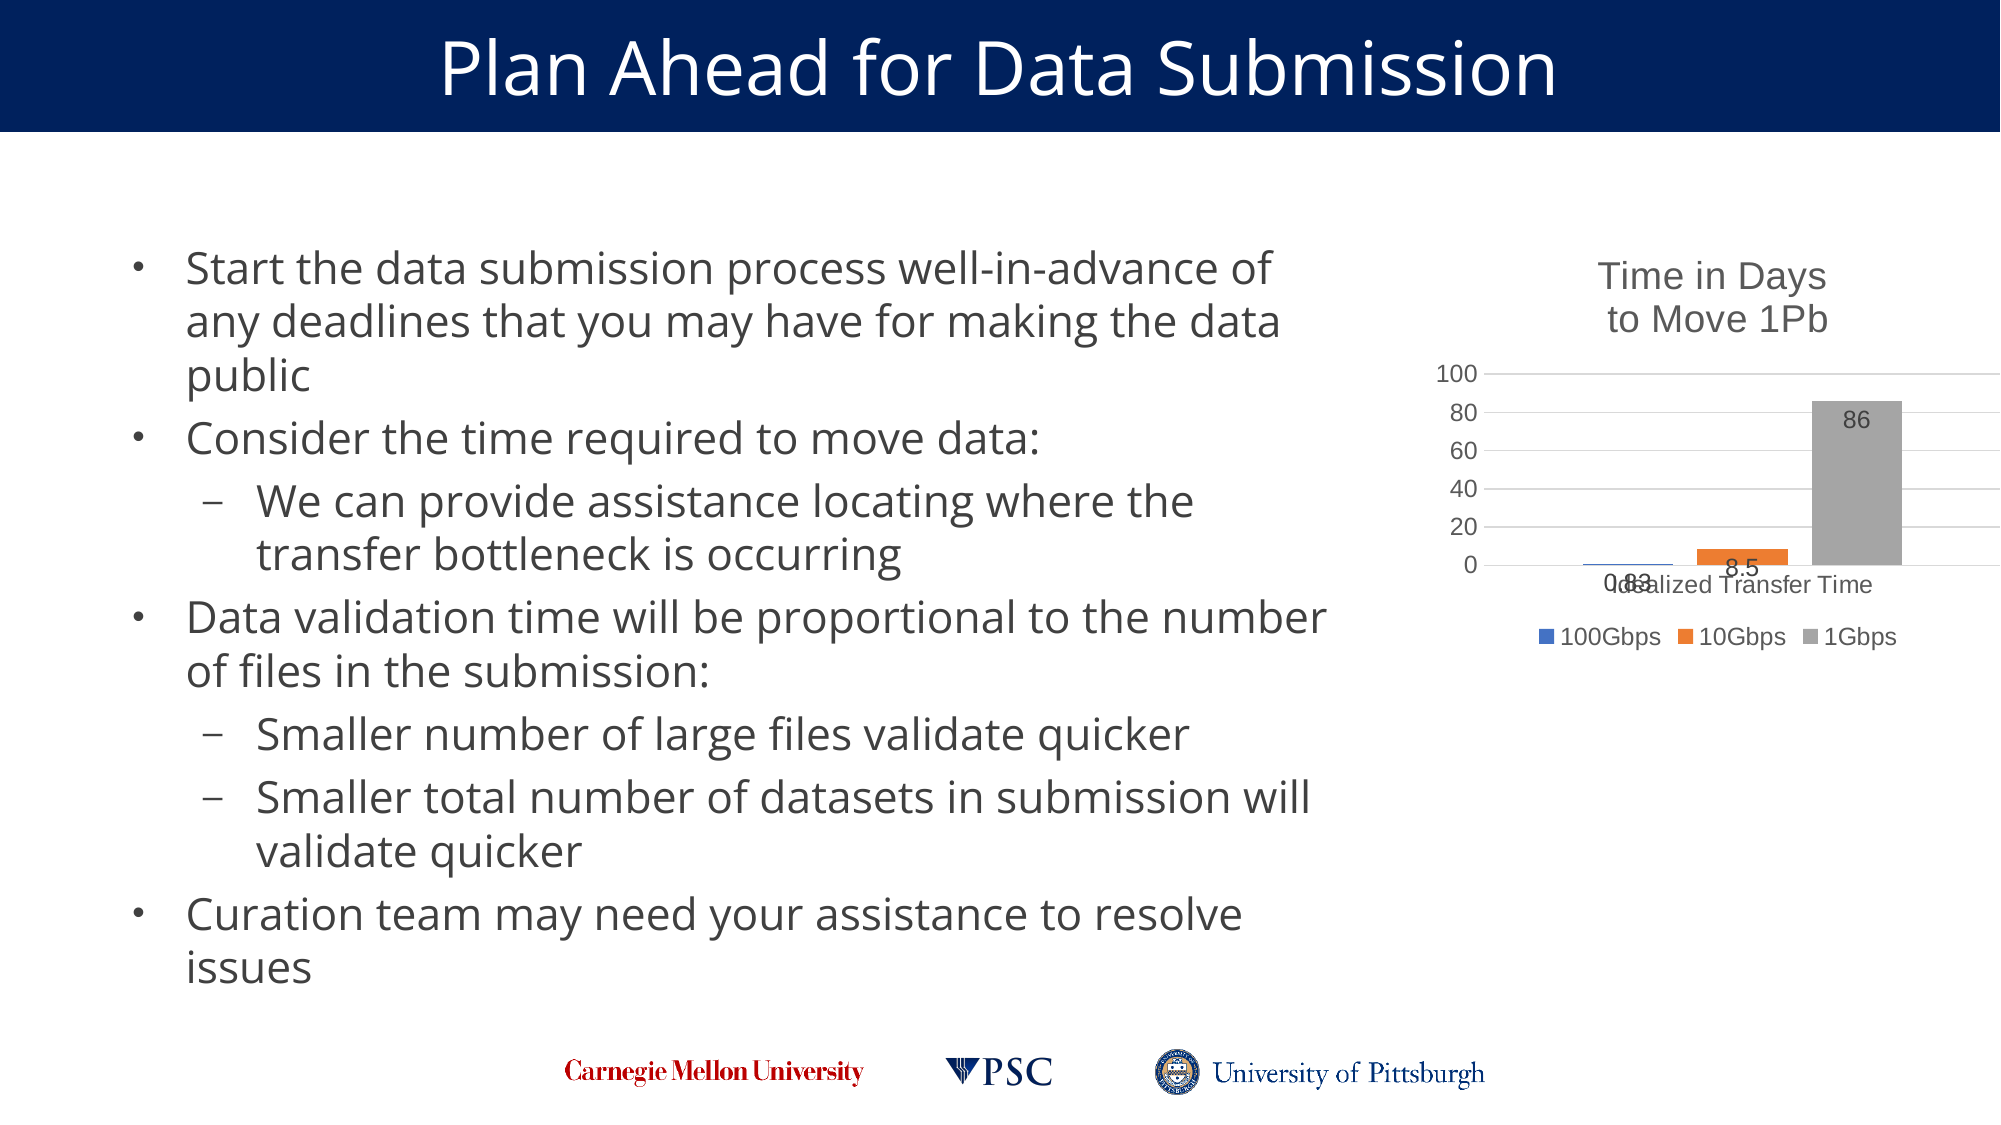

# Plan Ahead for Data Submission
Start the data submission process well-in-advance of any deadlines that you may have for making the data public
Consider the time required to move data:
We can provide assistance locating where the transfer bottleneck is occurring
Data validation time will be proportional to the number of files in the submission:
Smaller number of large files validate quicker
Smaller total number of datasets in submission will validate quicker
Curation team may need your assistance to resolve issues

### Chart: Time in Days
to Move 1Pb

| Category | 100Gbps | 10Gbps | 1Gbps |
|---|---|---|---|
| Idealized Transfer Time | 0.83 | 8.5 | 86.0 |